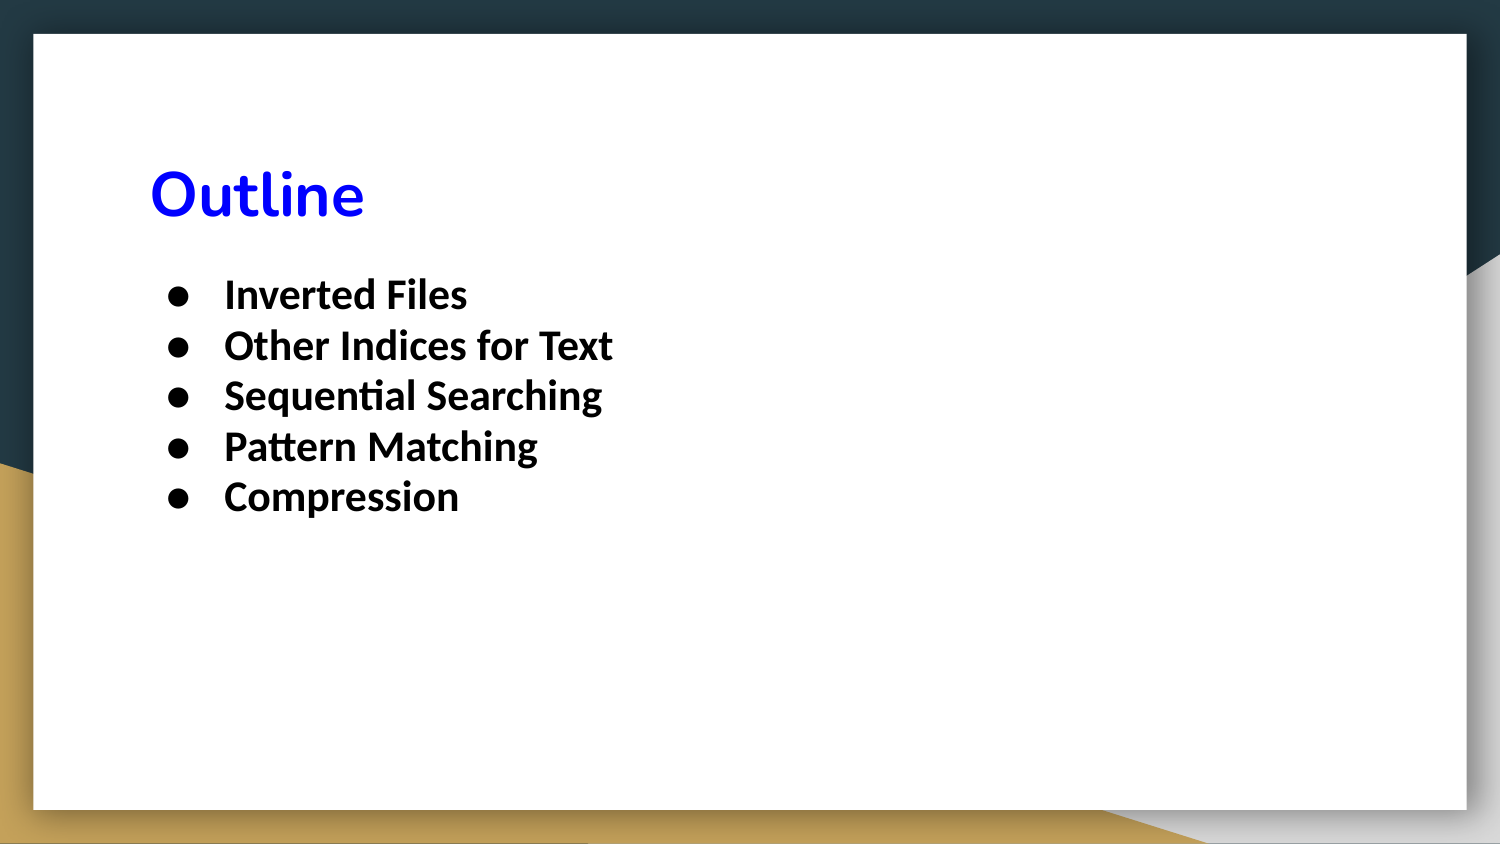

# Outline
Inverted Files
Other Indices for Text
Sequential Searching
Pattern Matching
Compression